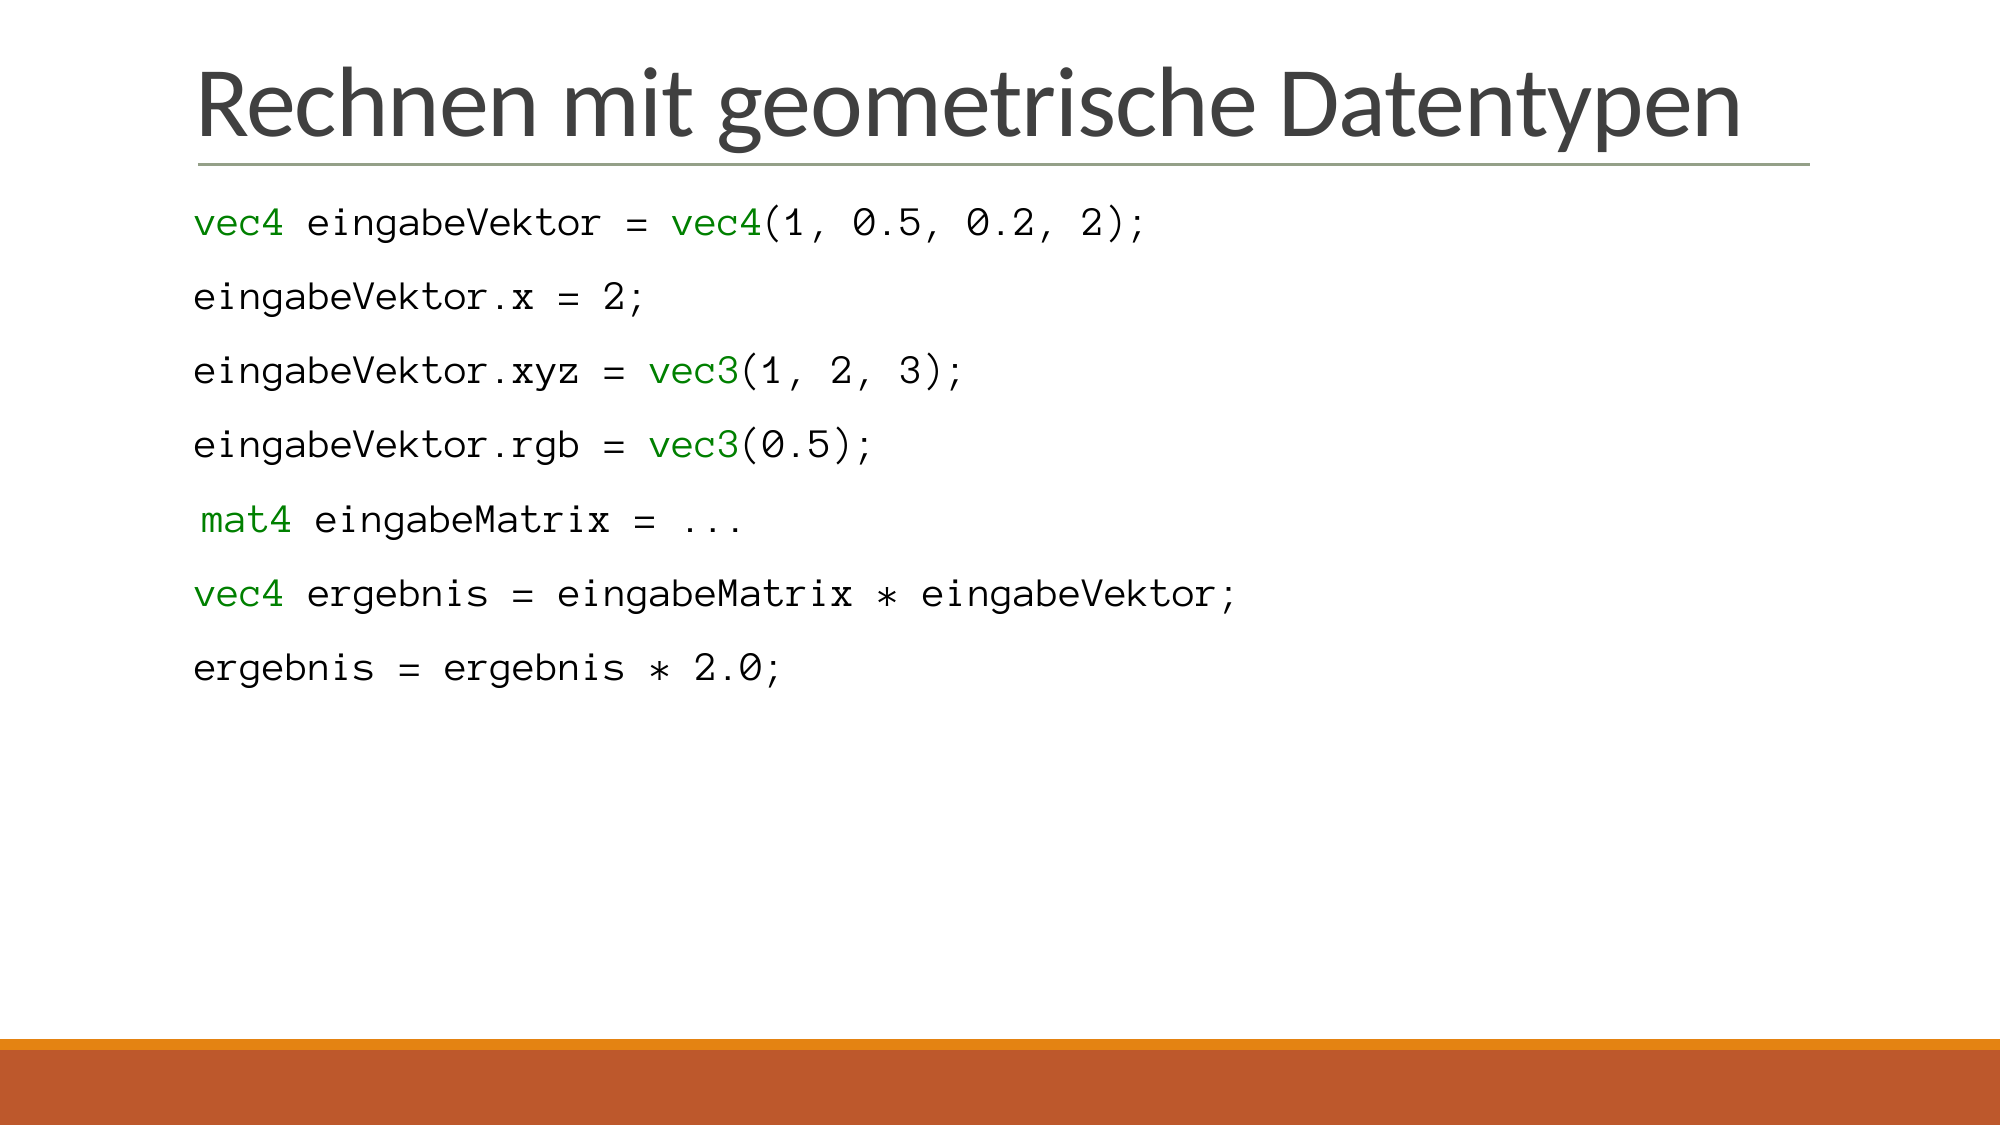

# Rechnen mit geometrische Datentypen
vec4 eingabeVektor = vec4(1, 0.5, 0.2, 2);
eingabeVektor.x = 2;
eingabeVektor.xyz = vec3(1, 2, 3);
eingabeVektor.rgb = vec3(0.5);
 mat4 eingabeMatrix = ...
vec4 ergebnis = eingabeMatrix * eingabeVektor;
ergebnis = ergebnis * 2.0;